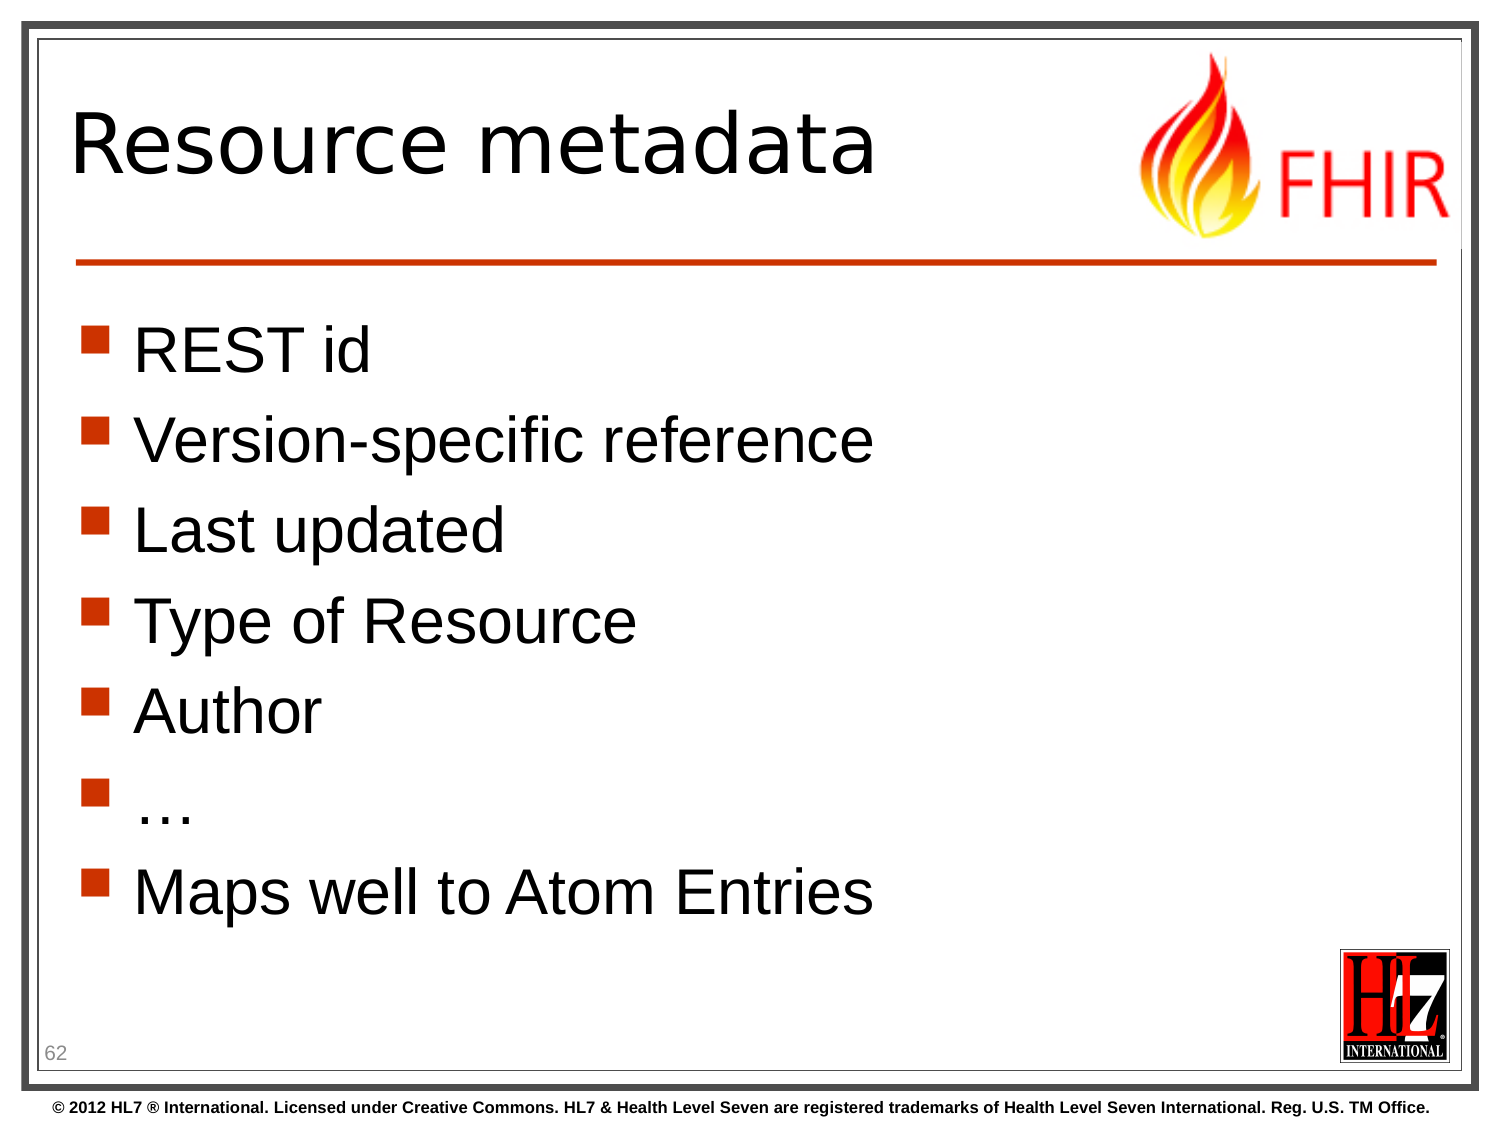

# Resource metadata
REST id
Version-specific reference
Last updated
Type of Resource
Author
…
Maps well to Atom Entries

62